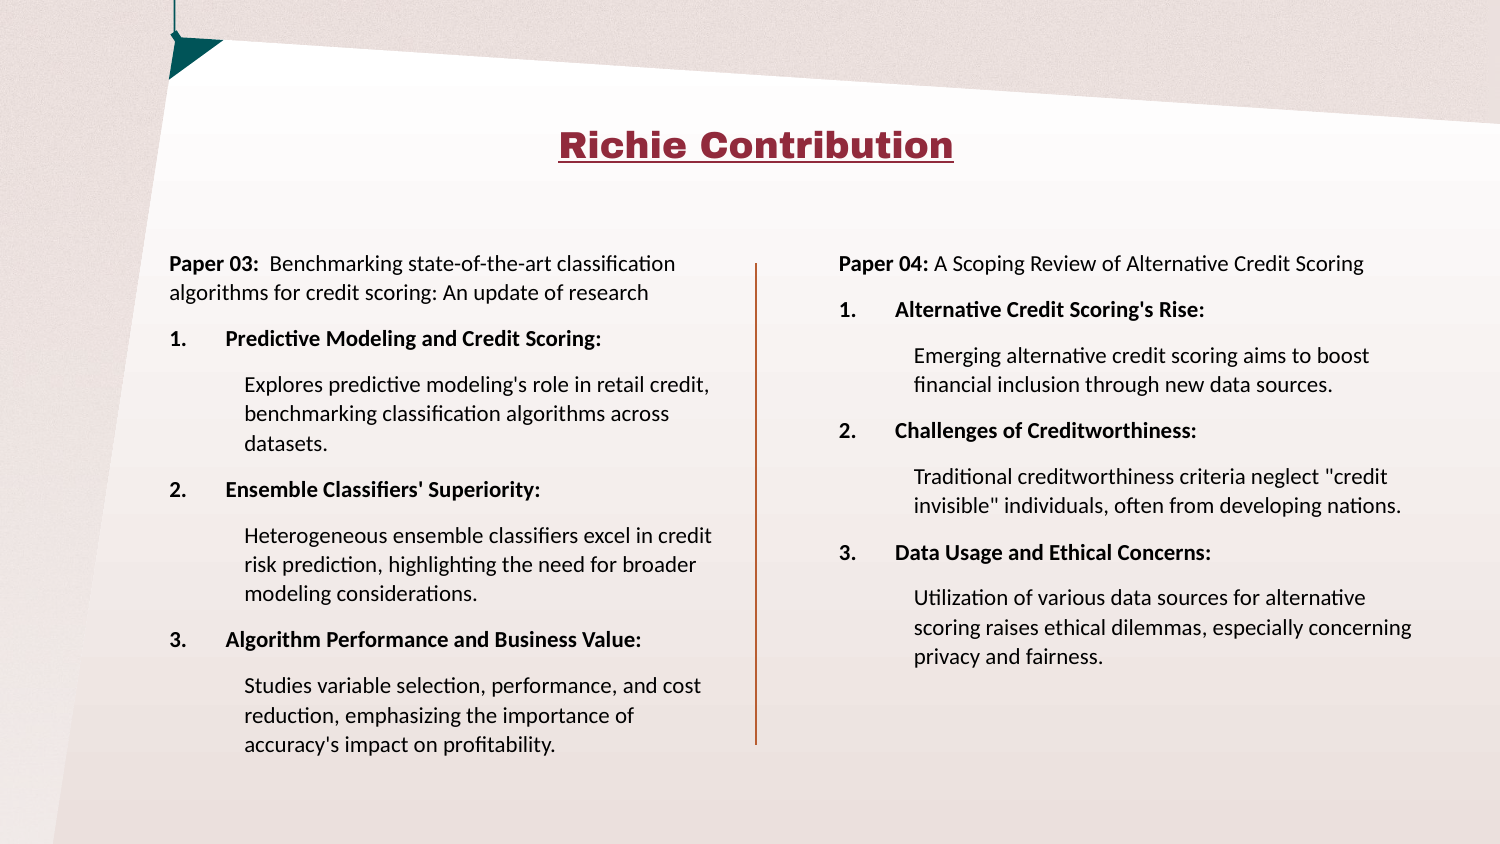

# Richie Contribution
Paper 03:  Benchmarking state-of-the-art classification algorithms for credit scoring: An update of research
Predictive Modeling and Credit Scoring:
Explores predictive modeling's role in retail credit, benchmarking classification algorithms across datasets.
Ensemble Classifiers' Superiority:
Heterogeneous ensemble classifiers excel in credit risk prediction, highlighting the need for broader modeling considerations.
Algorithm Performance and Business Value:
Studies variable selection, performance, and cost reduction, emphasizing the importance of accuracy's impact on profitability.

Paper 04: A Scoping Review of Alternative Credit Scoring
Alternative Credit Scoring's Rise:
Emerging alternative credit scoring aims to boost financial inclusion through new data sources.
Challenges of Creditworthiness:
Traditional creditworthiness criteria neglect "credit invisible" individuals, often from developing nations.
Data Usage and Ethical Concerns:
Utilization of various data sources for alternative scoring raises ethical dilemmas, especially concerning privacy and fairness.